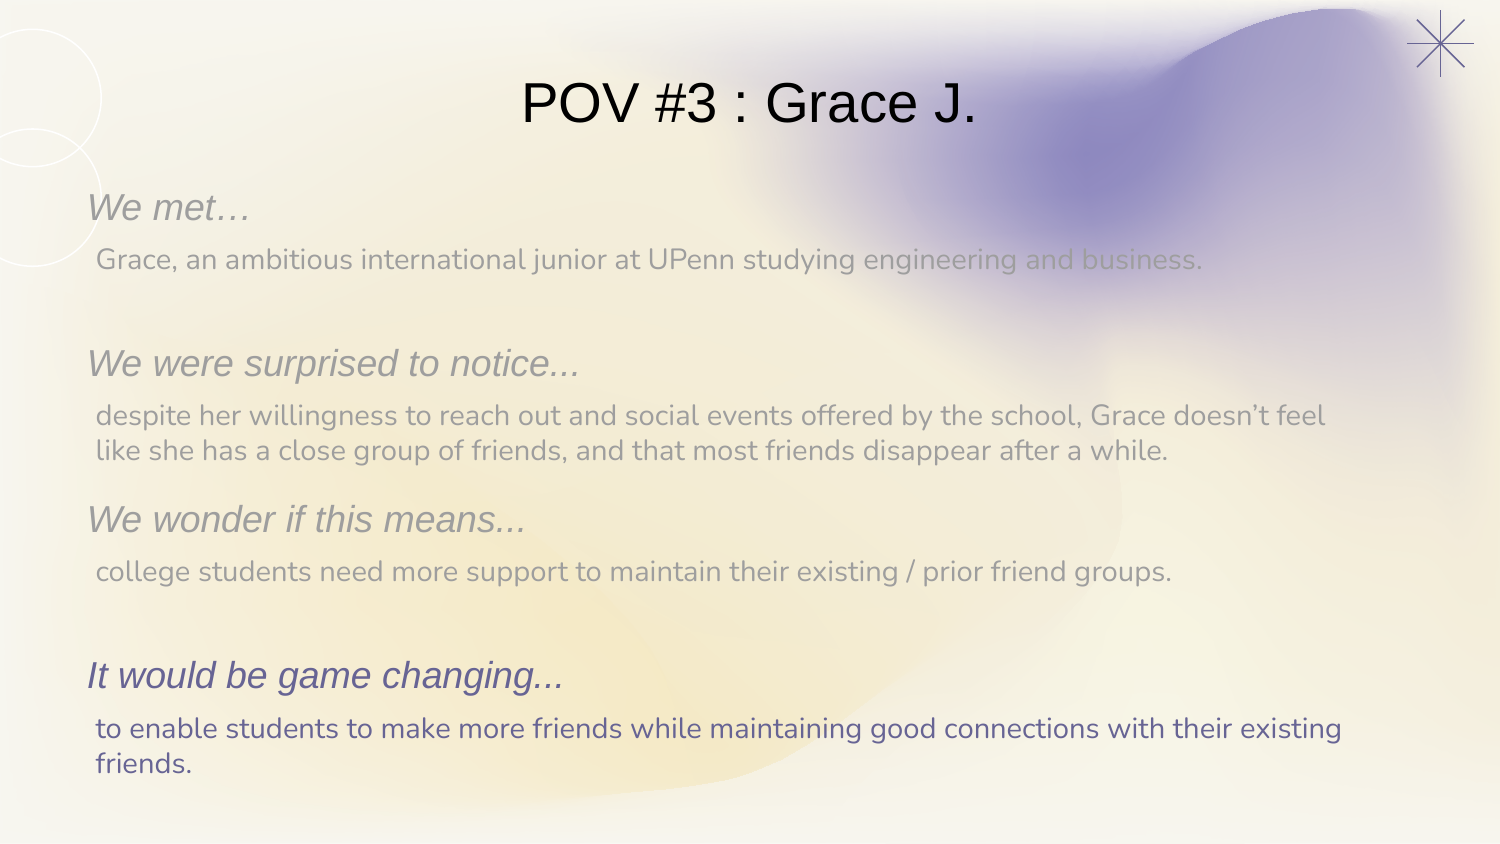

POV #3 : Grace J.
We met…
Grace, an ambitious international junior at UPenn studying engineering and business.
We were surprised to notice...
despite her willingness to reach out and social events offered by the school, Grace doesn’t feel like she has a close group of friends, and that most friends disappear after a while.
We wonder if this means...
college students need more support to maintain their existing / prior friend groups.
It would be game changing...
to enable students to make more friends while maintaining good connections with their existing friends.